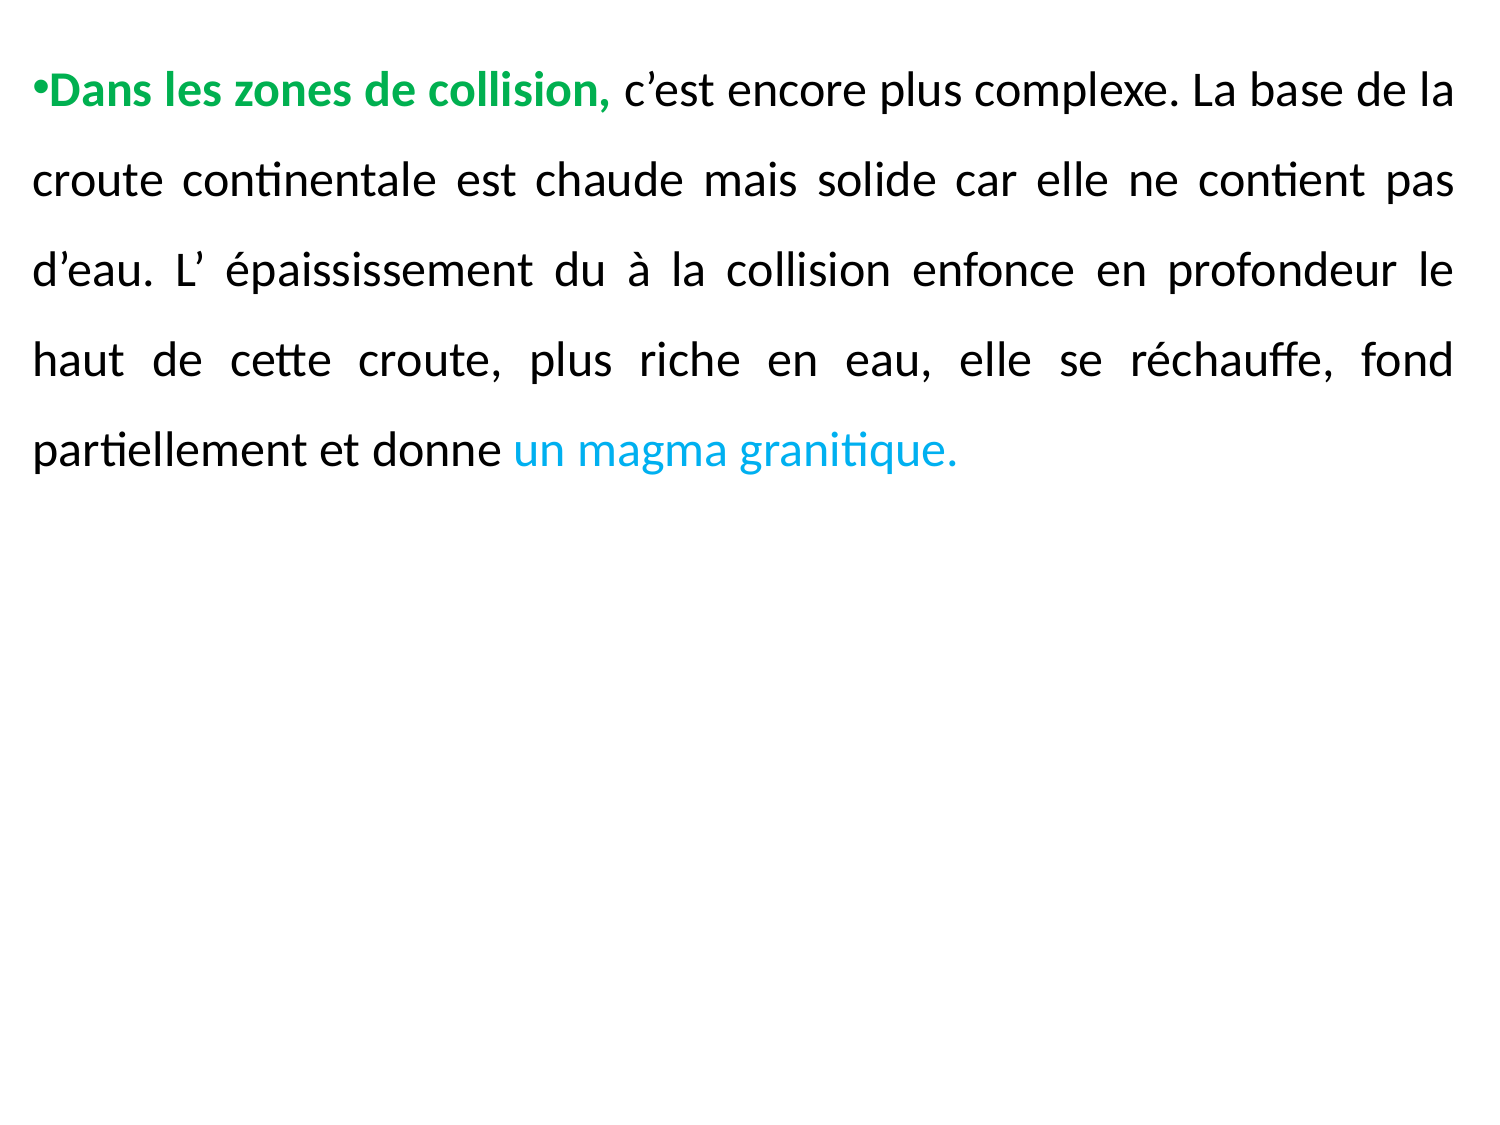

Dans les zones de collision, c’est encore plus complexe. La base de la croute continentale est chaude mais solide car elle ne contient pas d’eau. L’ épaississement du à la collision enfonce en profondeur le haut de cette croute, plus riche en eau, elle se réchauffe, fond partiellement et donne un magma granitique.